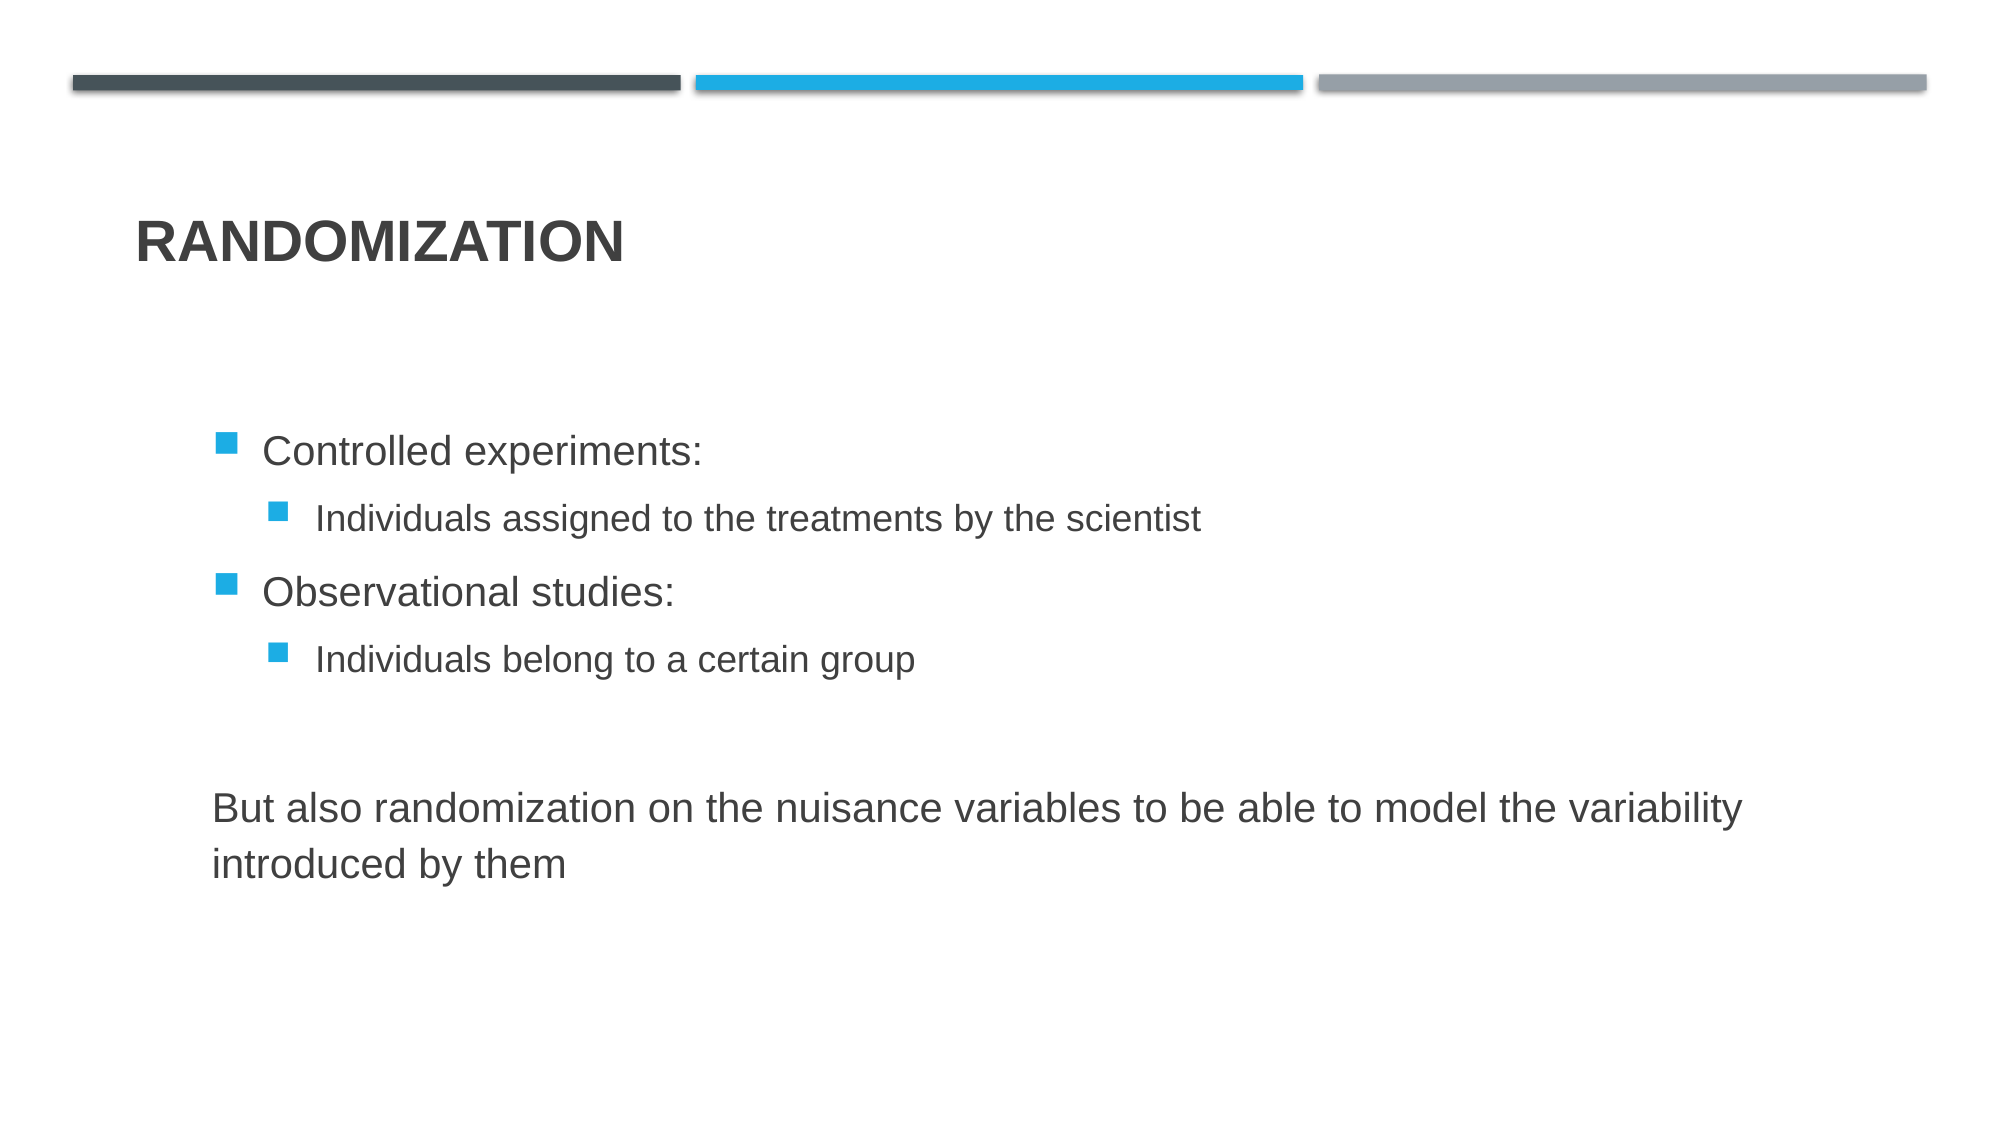

randomization
# Controlled experiments:
Individuals assigned to the treatments by the scientist
Observational studies:
Individuals belong to a certain group

But also randomization on the nuisance variables to be able to model the variability introduced by them